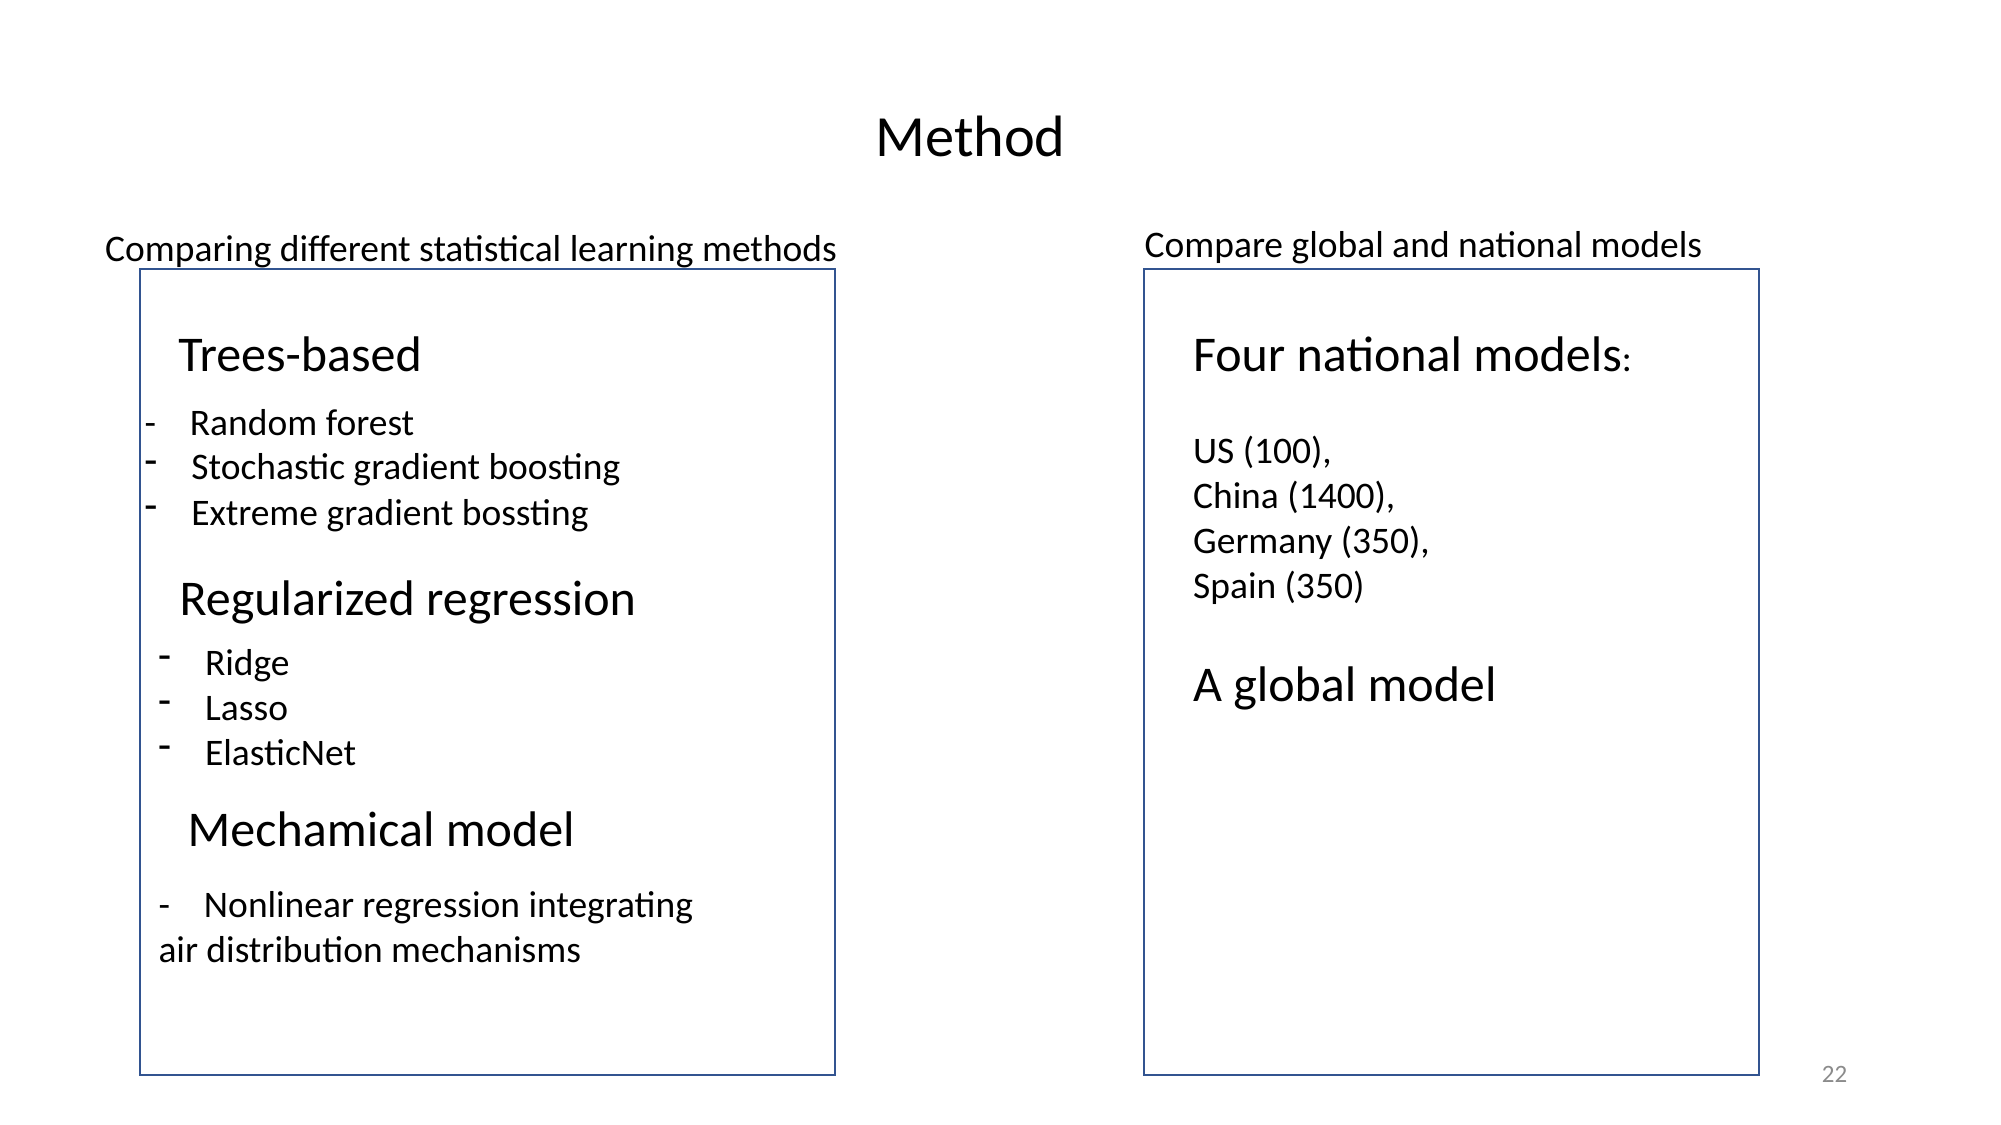

Method
Compare global and national models
Comparing different statistical learning methods

  Trees-based
Four national models:

US (100),
China (1400),
Germany (350),
Spain (350)

A global model

-    Random forest
Stochastic gradient boosting
Extreme gradient bossting

Regularized regression
Ridge
Lasso
ElasticNet

Mechamical model
-    Nonlinear regression integrating air distribution mechanisms
22